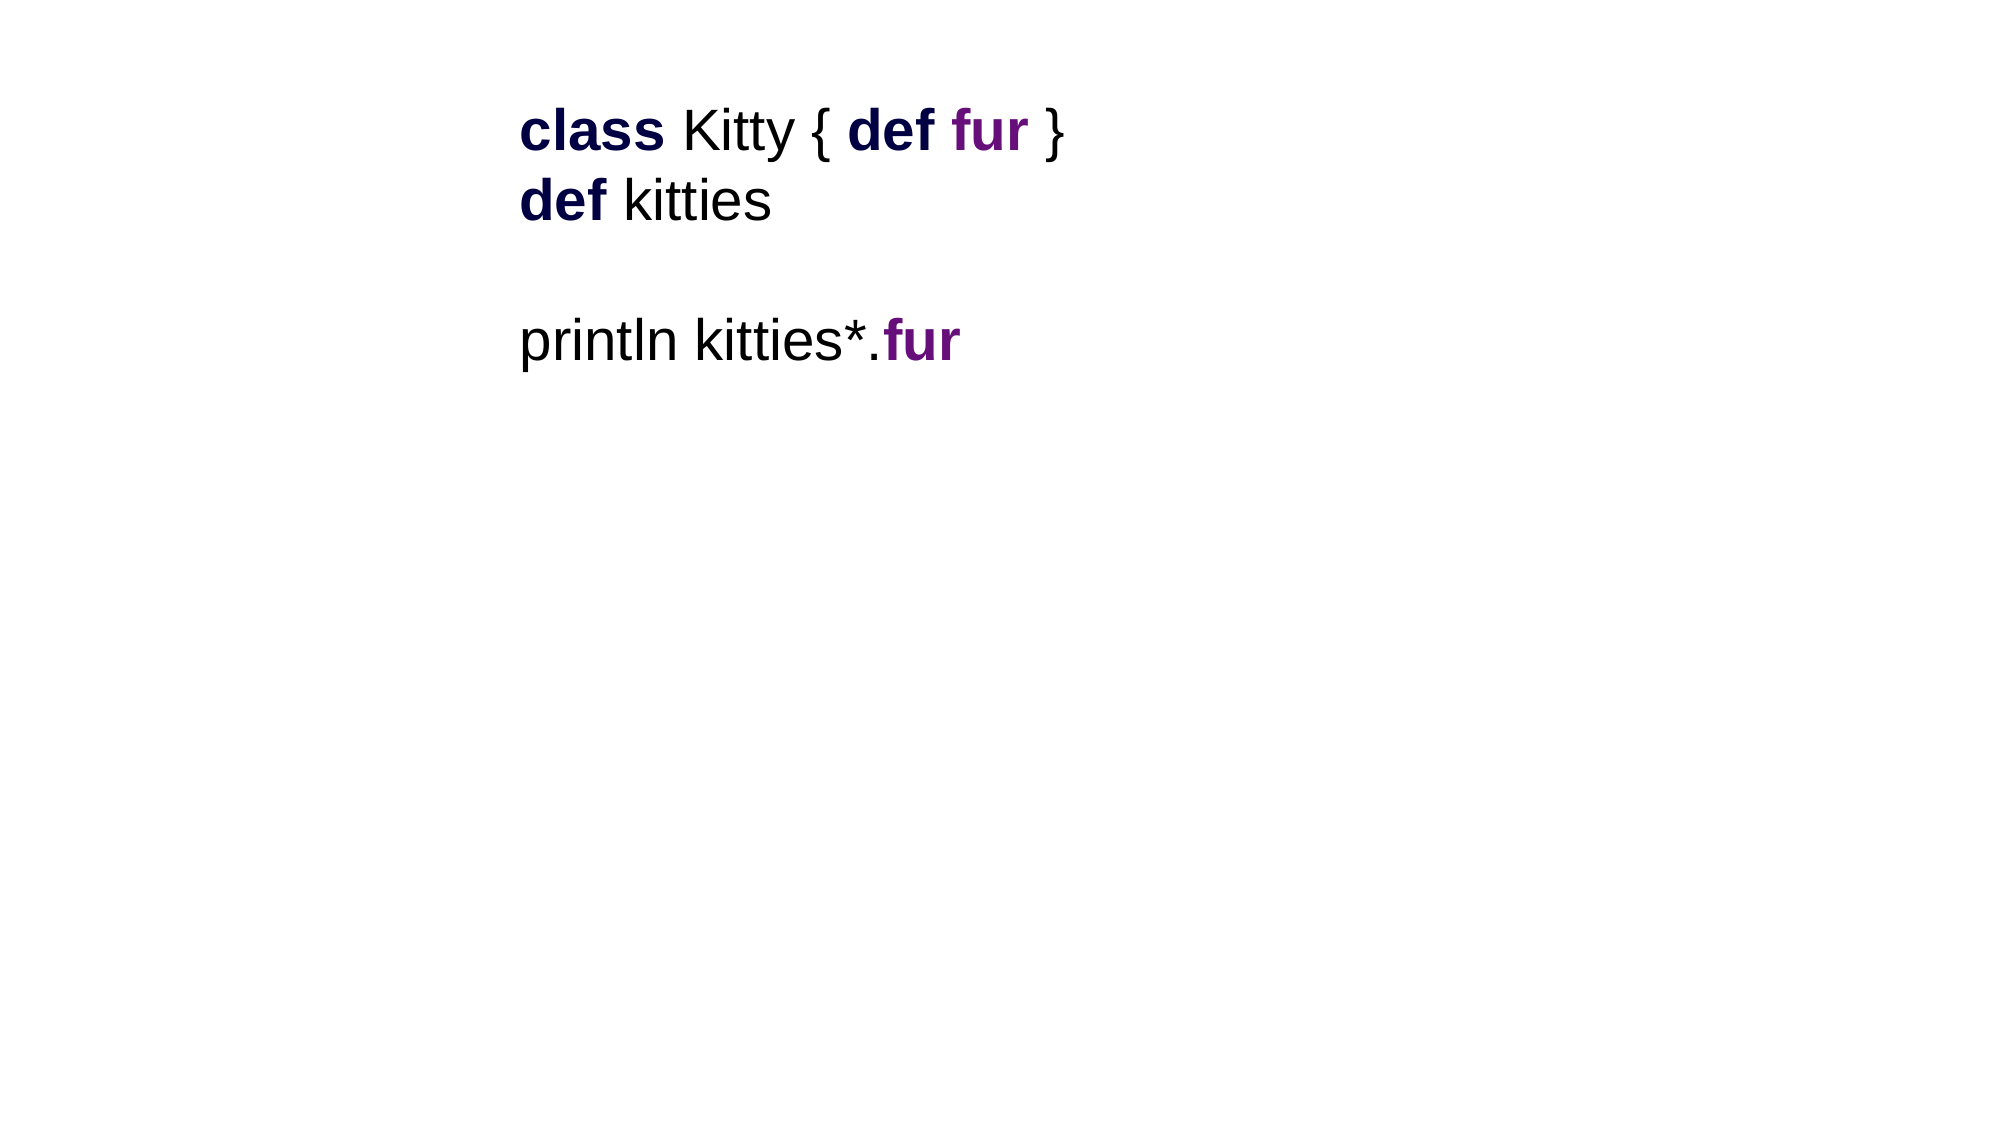

class Kitty { def fur }
def kitties
println kitties*.fur